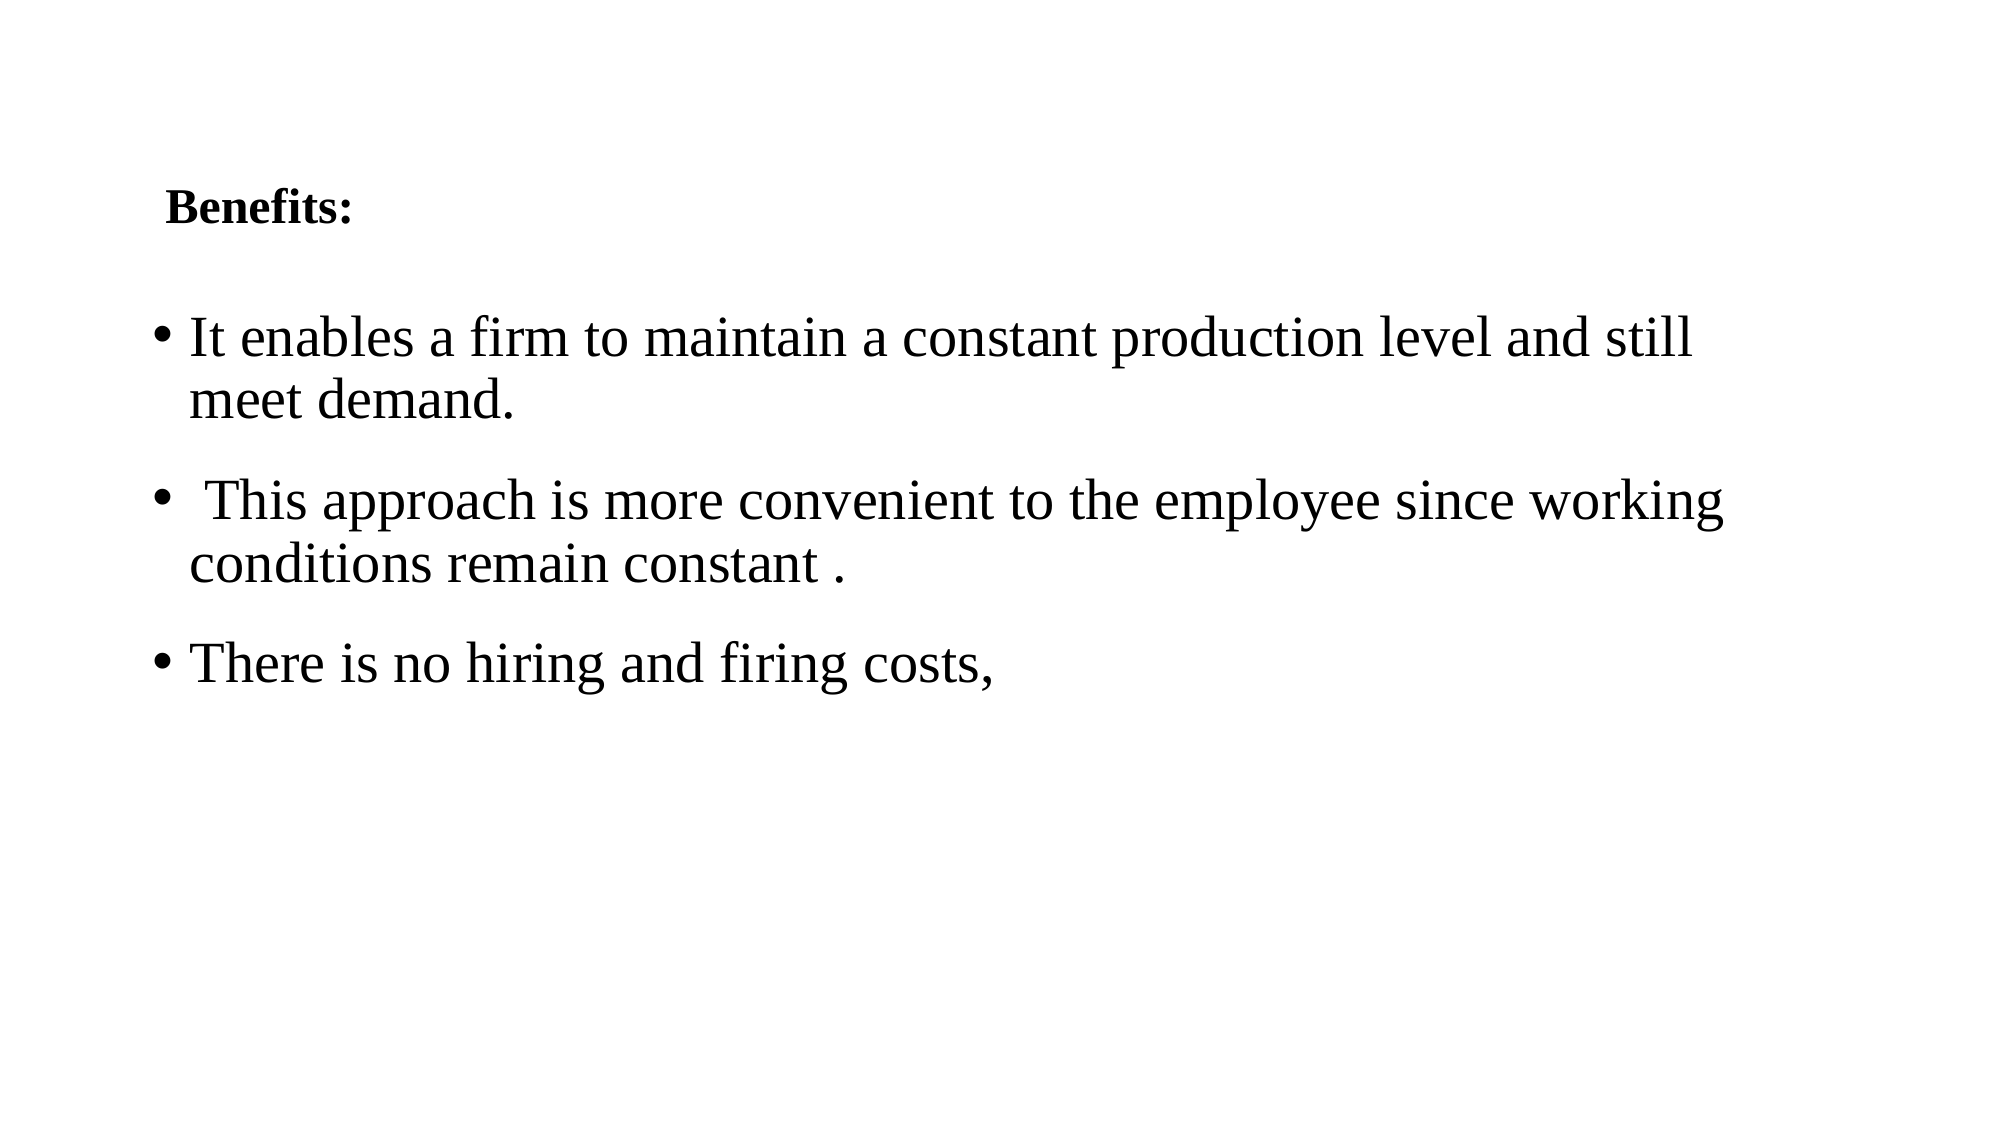

# Benefits:

It enables a firm to maintain a constant production level and still meet demand.
 This approach is more convenient to the employee since working conditions remain constant .
There is no hiring and firing costs,